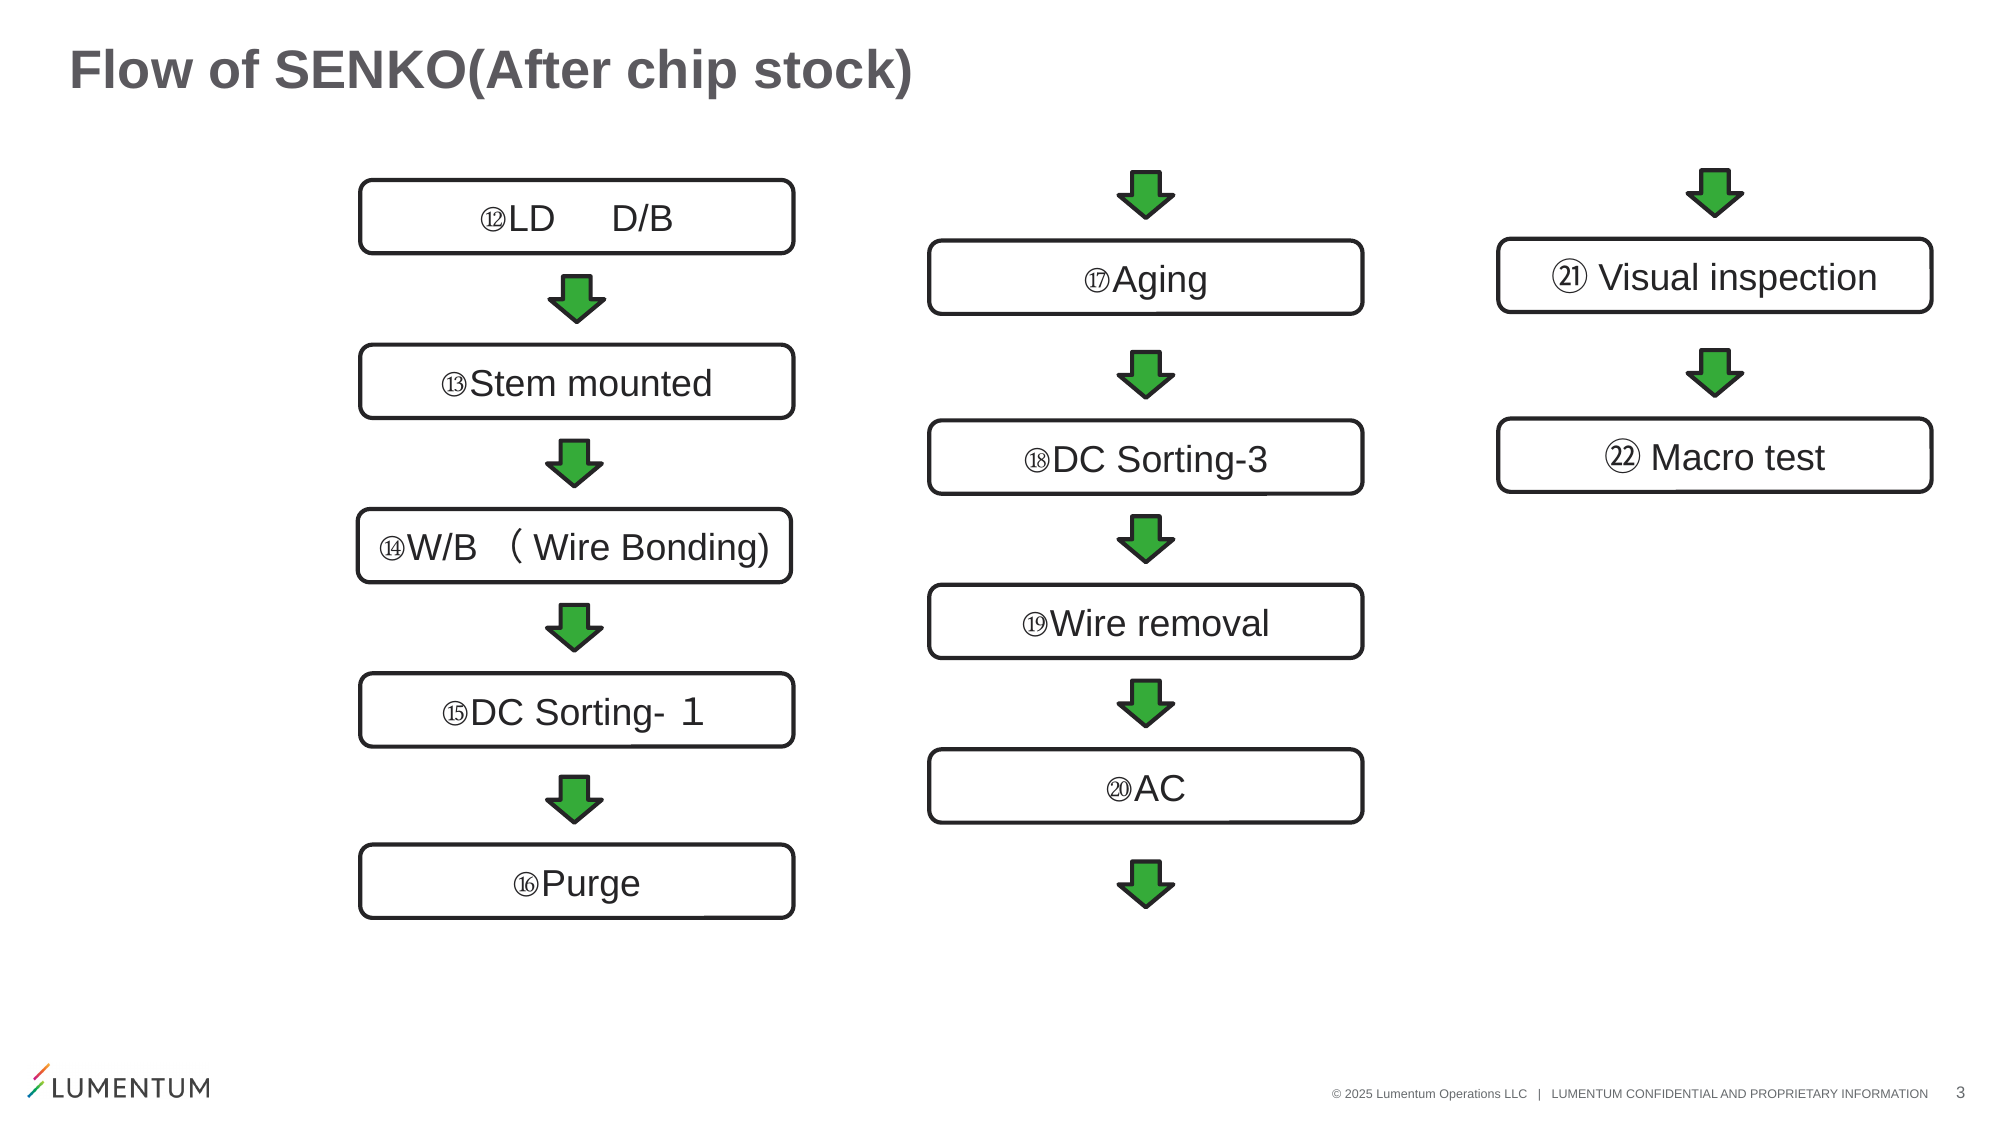

# Flow of SENKO(After chip stock)

⑫LD　D/B
㉑Visual inspection
⑰Aging

⑬Stem mounted

㉒Macro test
⑱DC Sorting-3

⑭W/B（Wire Bonding)

⑲Wire removal

⑮DC Sorting-１

⑳AC

⑯Purge